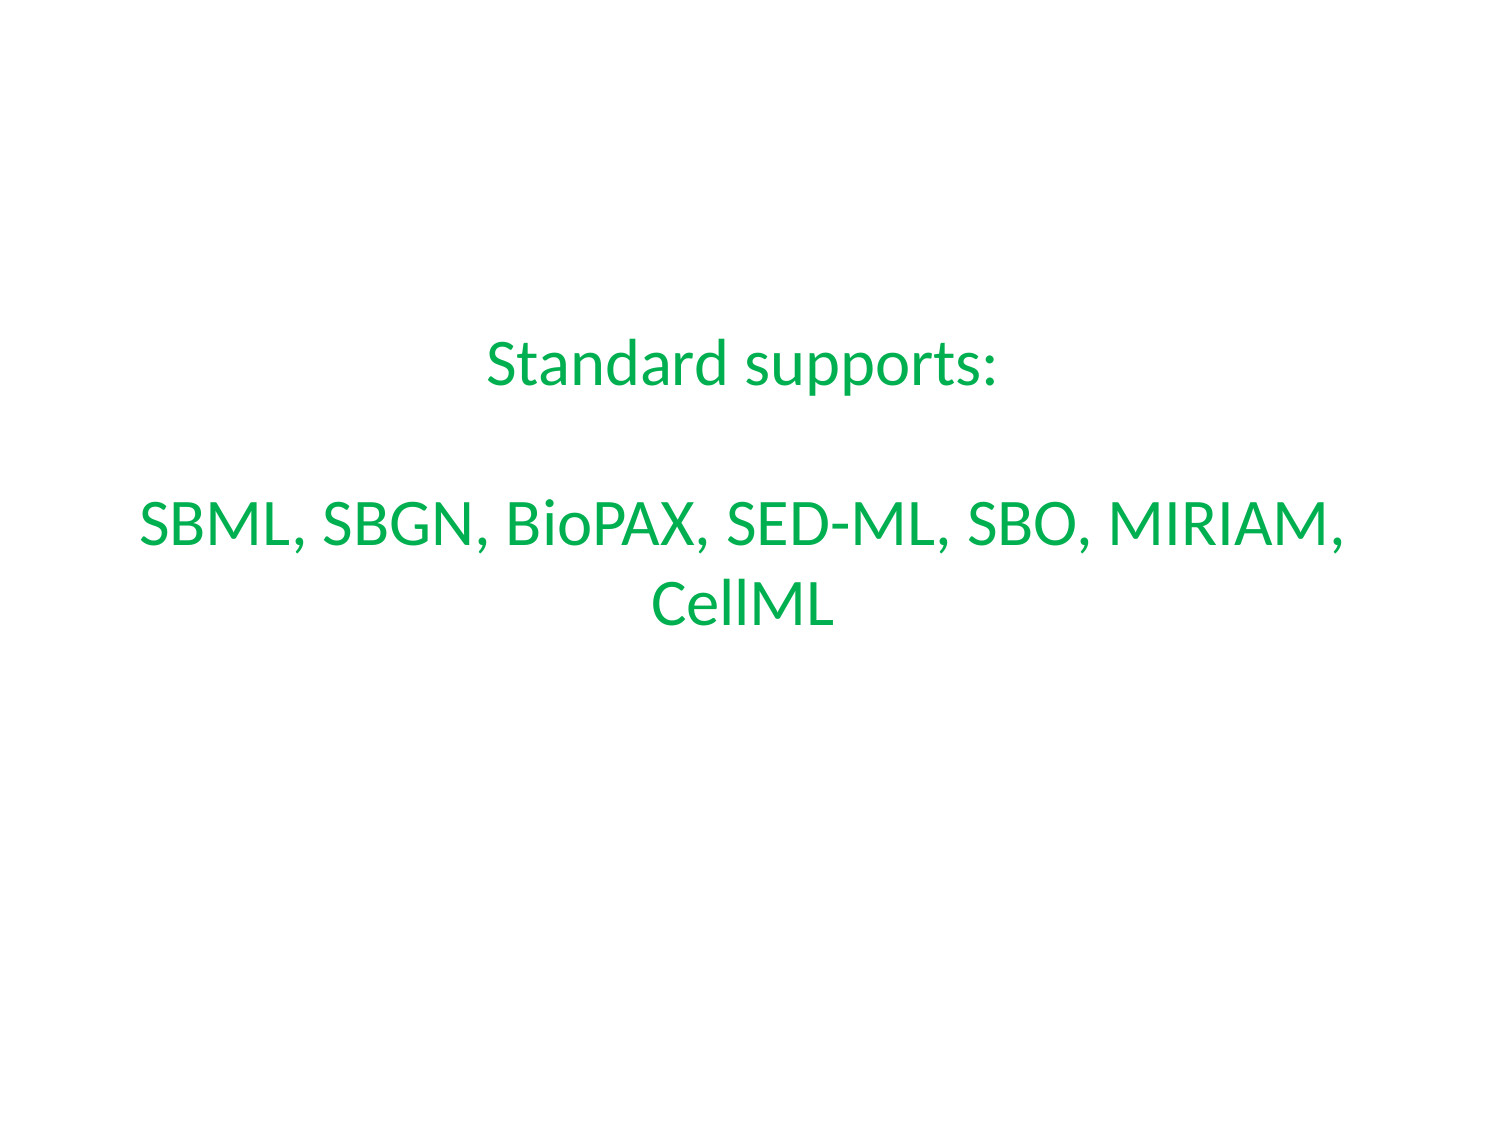

Standard supports:
SBML, SBGN, BioPAX, SED-ML, SBO, MIRIAM, CellML